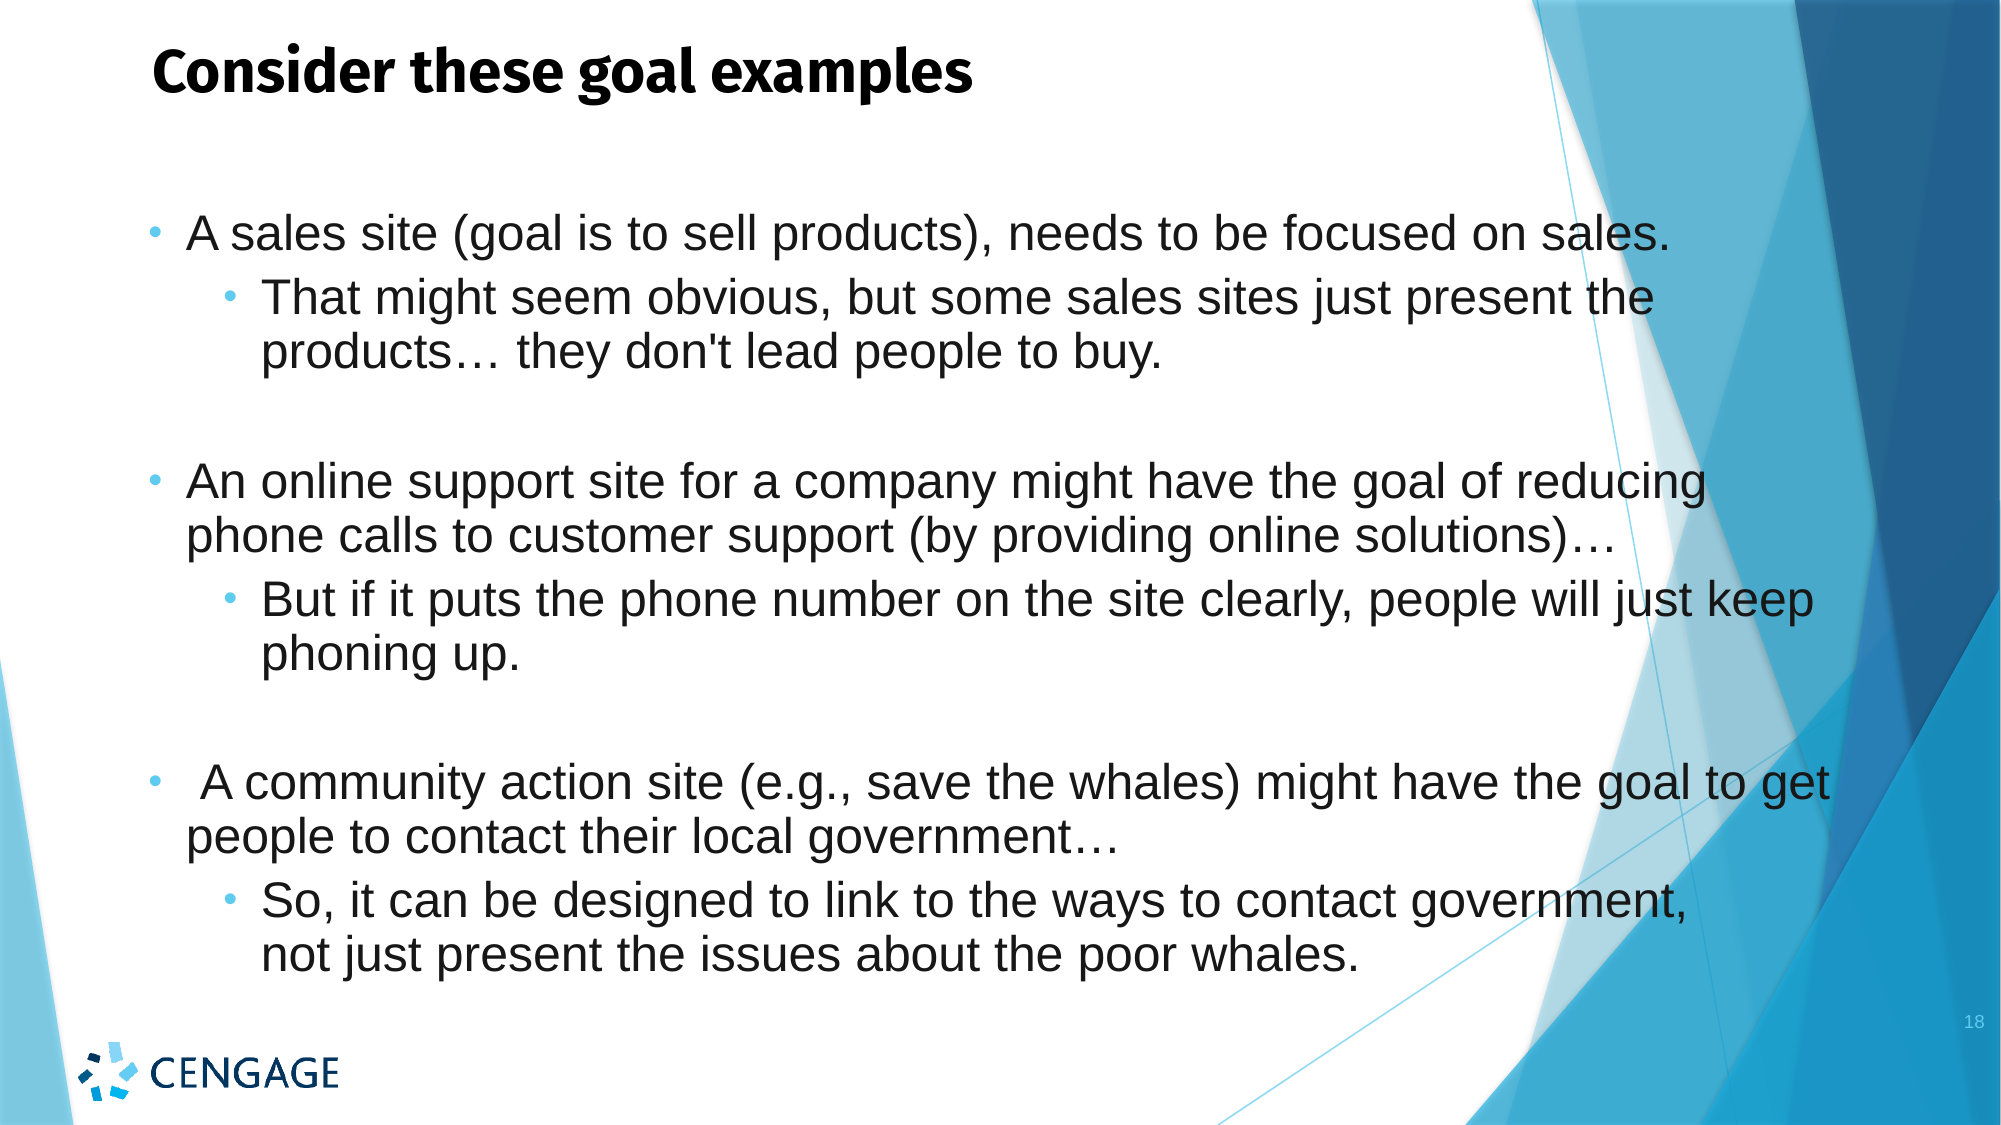

# Consider these goal examples
A sales site (goal is to sell products), needs to be focused on sales.
That might seem obvious, but some sales sites just present the products… they don't lead people to buy.

An online support site for a company might have the goal of reducing phone calls to customer support (by providing online solutions)…
But if it puts the phone number on the site clearly, people will just keep phoning up.
 A community action site (e.g., save the whales) might have the goal to get people to contact their local government…
So, it can be designed to link to the ways to contact government,
not just present the issues about the poor whales.
18